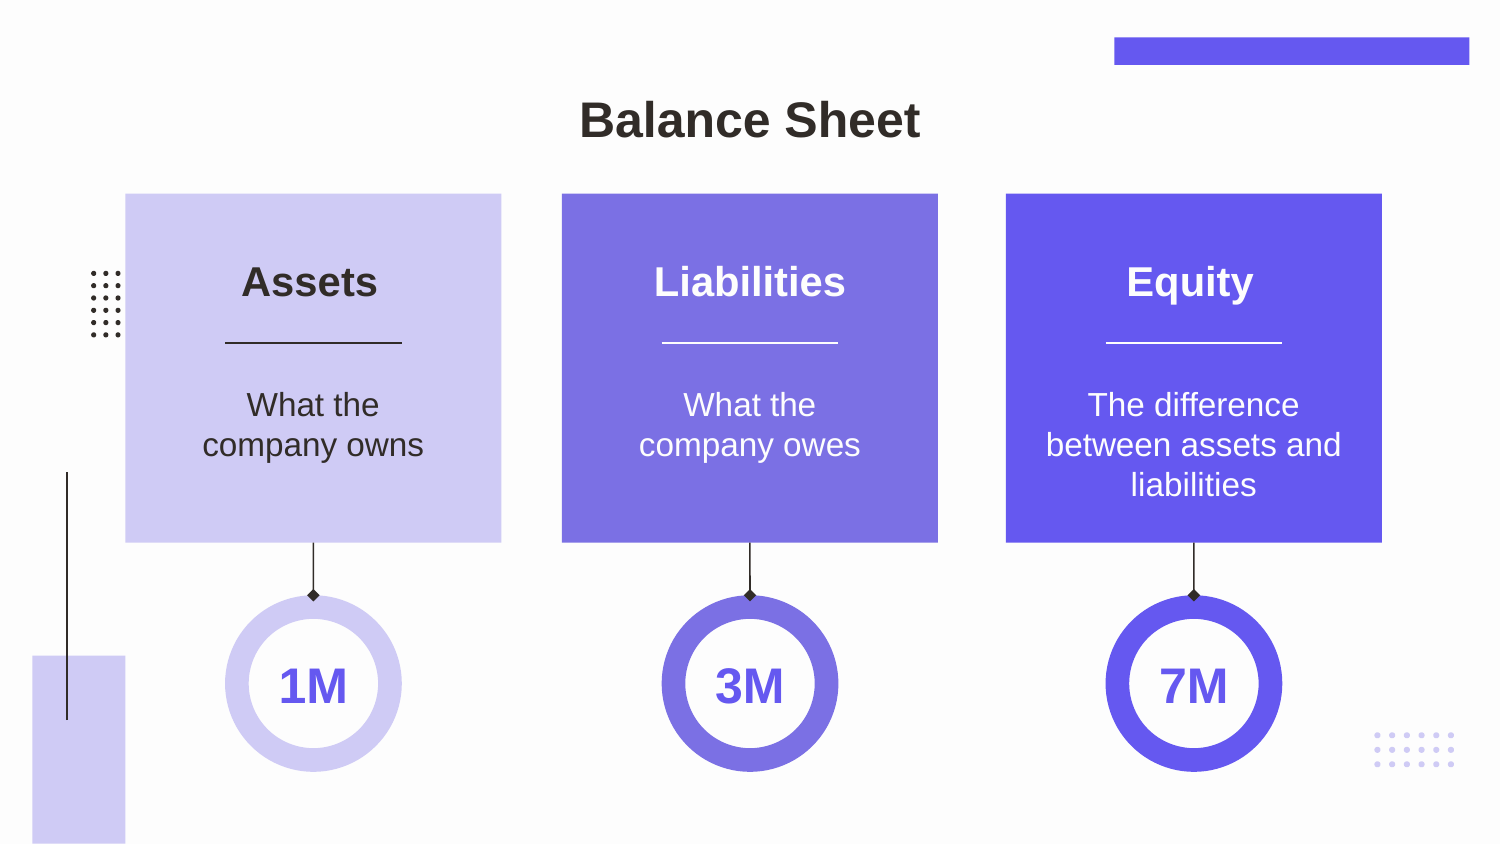

# Balance Sheet

Assets
Liabilities
Equity
What the company owns
What the company owes

The difference between assets and liabilities

1M
3M
7M